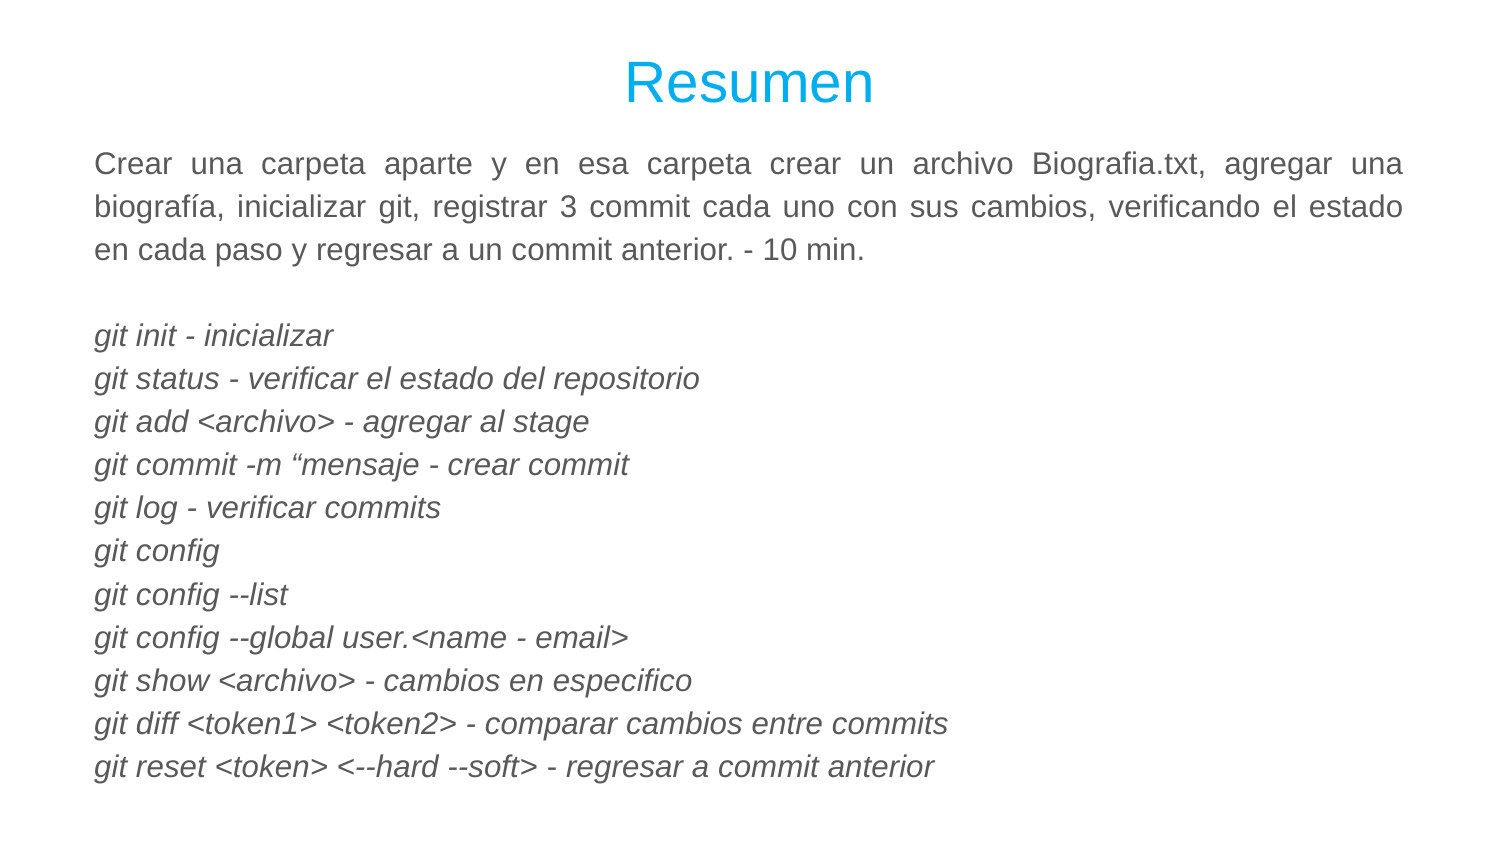

# Resumen
Crear una carpeta aparte y en esa carpeta crear un archivo Biografia.txt, agregar una biografía, inicializar git, registrar 3 commit cada uno con sus cambios, verificando el estado en cada paso y regresar a un commit anterior. - 10 min.

git init - inicializar
git status - verificar el estado del repositorio
git add <archivo> - agregar al stage
git commit -m “mensaje - crear commit
git log - verificar commits
git config
git config --list
git config --global user.<name - email>
git show <archivo> - cambios en especifico
git diff <token1> <token2> - comparar cambios entre commits
git reset <token> <--hard --soft> - regresar a commit anterior